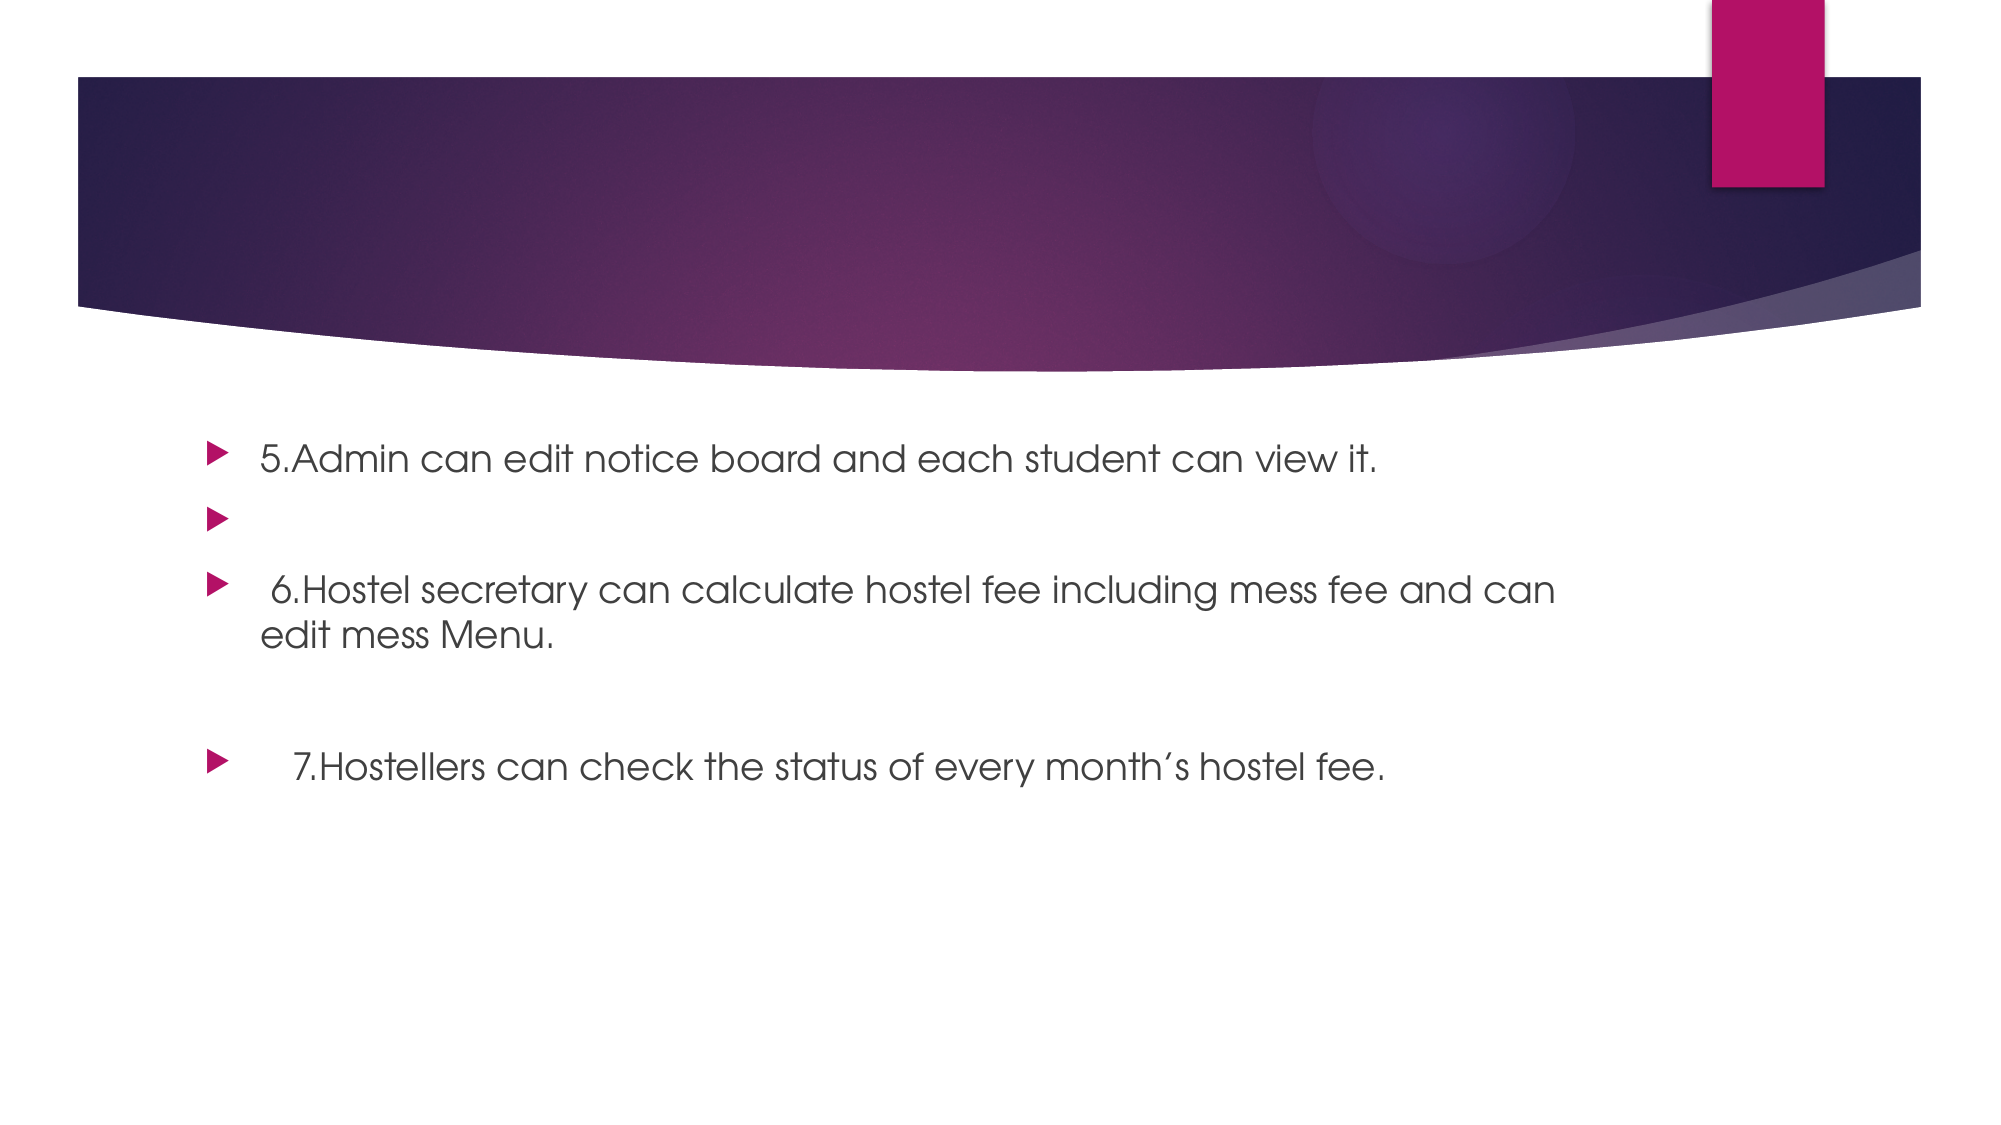

#
5.Admin can edit notice board and each student can view it.

 6.Hostel secretary can calculate hostel fee including mess fee and can edit mess Menu.

   7.Hostellers can check the status of every month’s hostel fee.